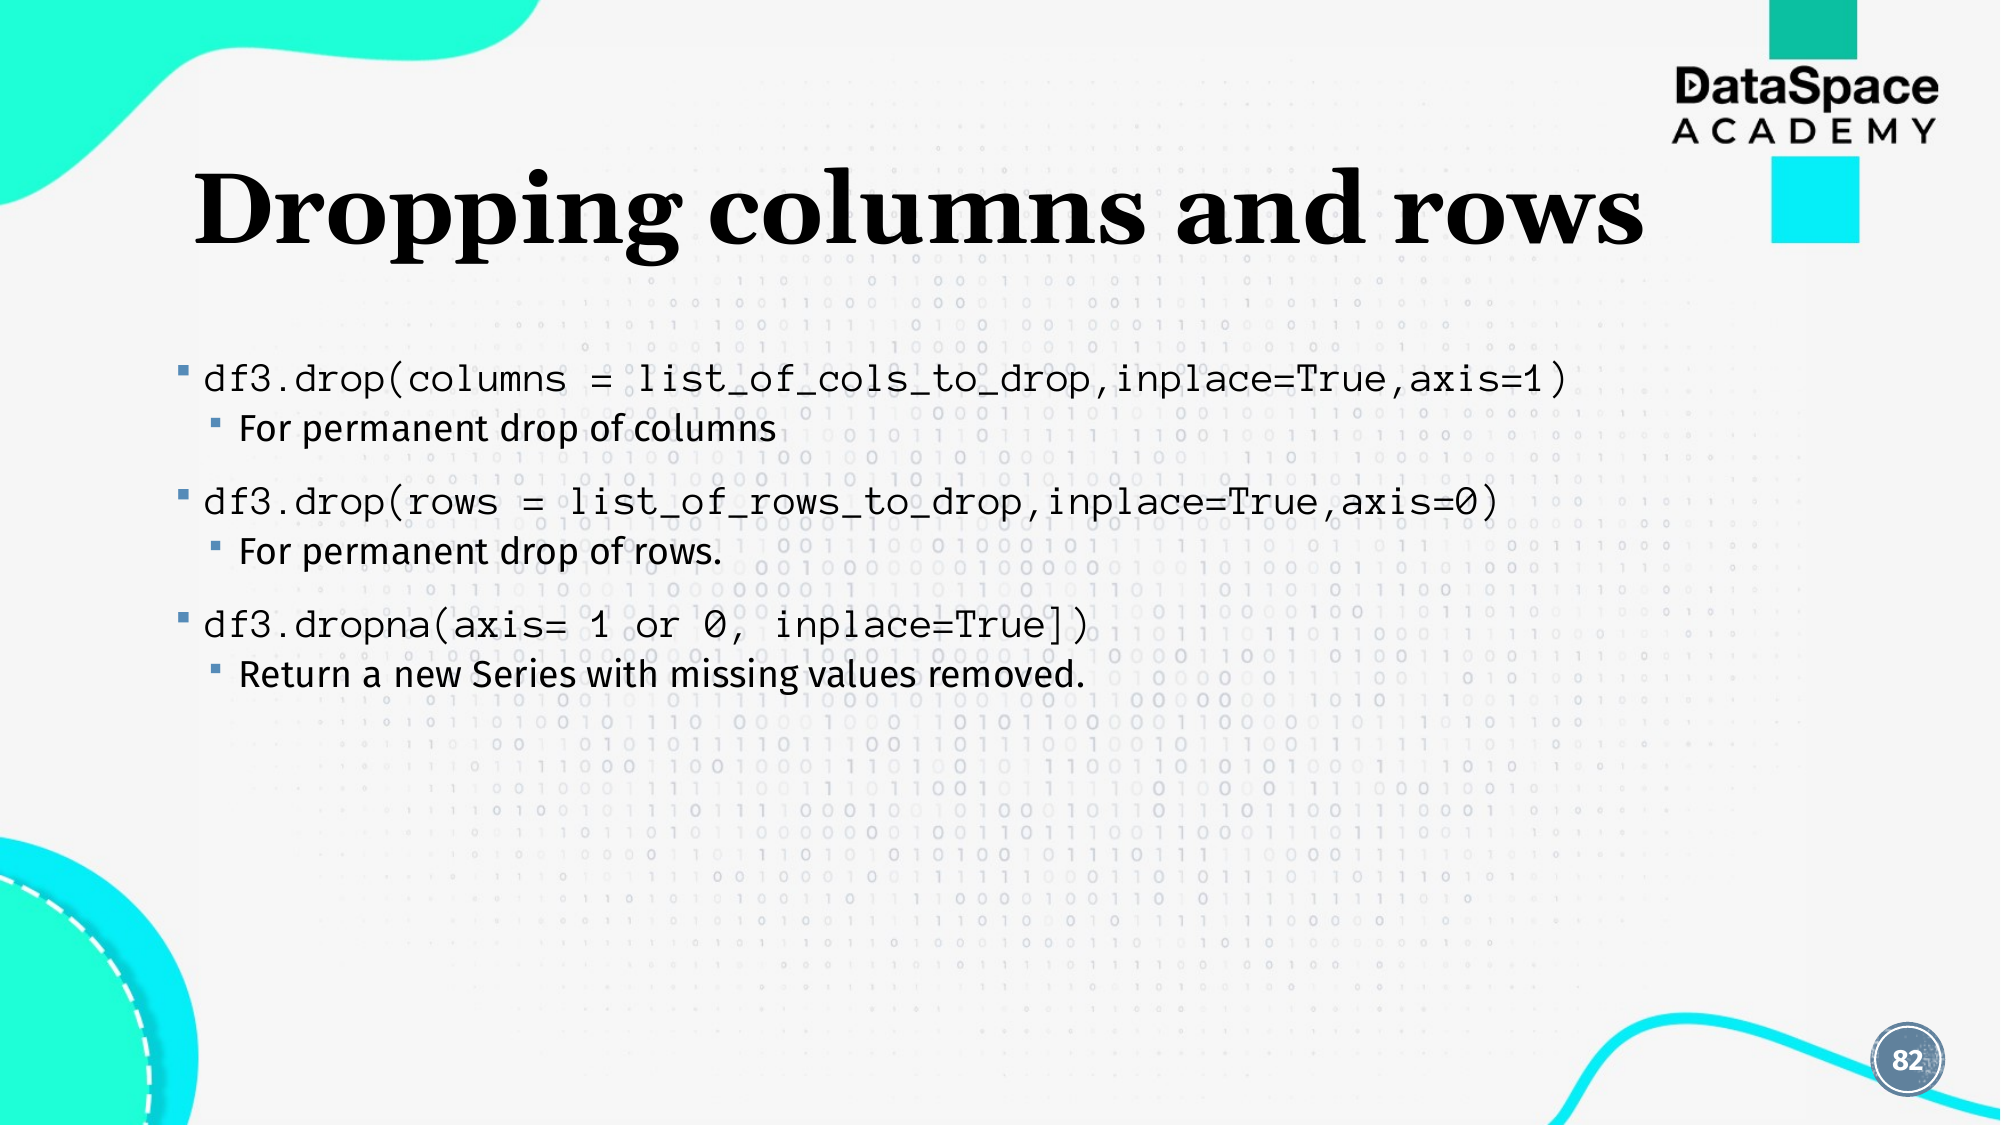

# Dropping columns and rows
df3.drop(columns = list_of_cols_to_drop,inplace=True,axis=1)
For permanent drop of columns
df3.drop(rows = list_of_rows_to_drop,inplace=True,axis=0)
For permanent drop of rows.
df3.dropna(axis= 1 or 0, inplace=True])
Return a new Series with missing values removed.

82